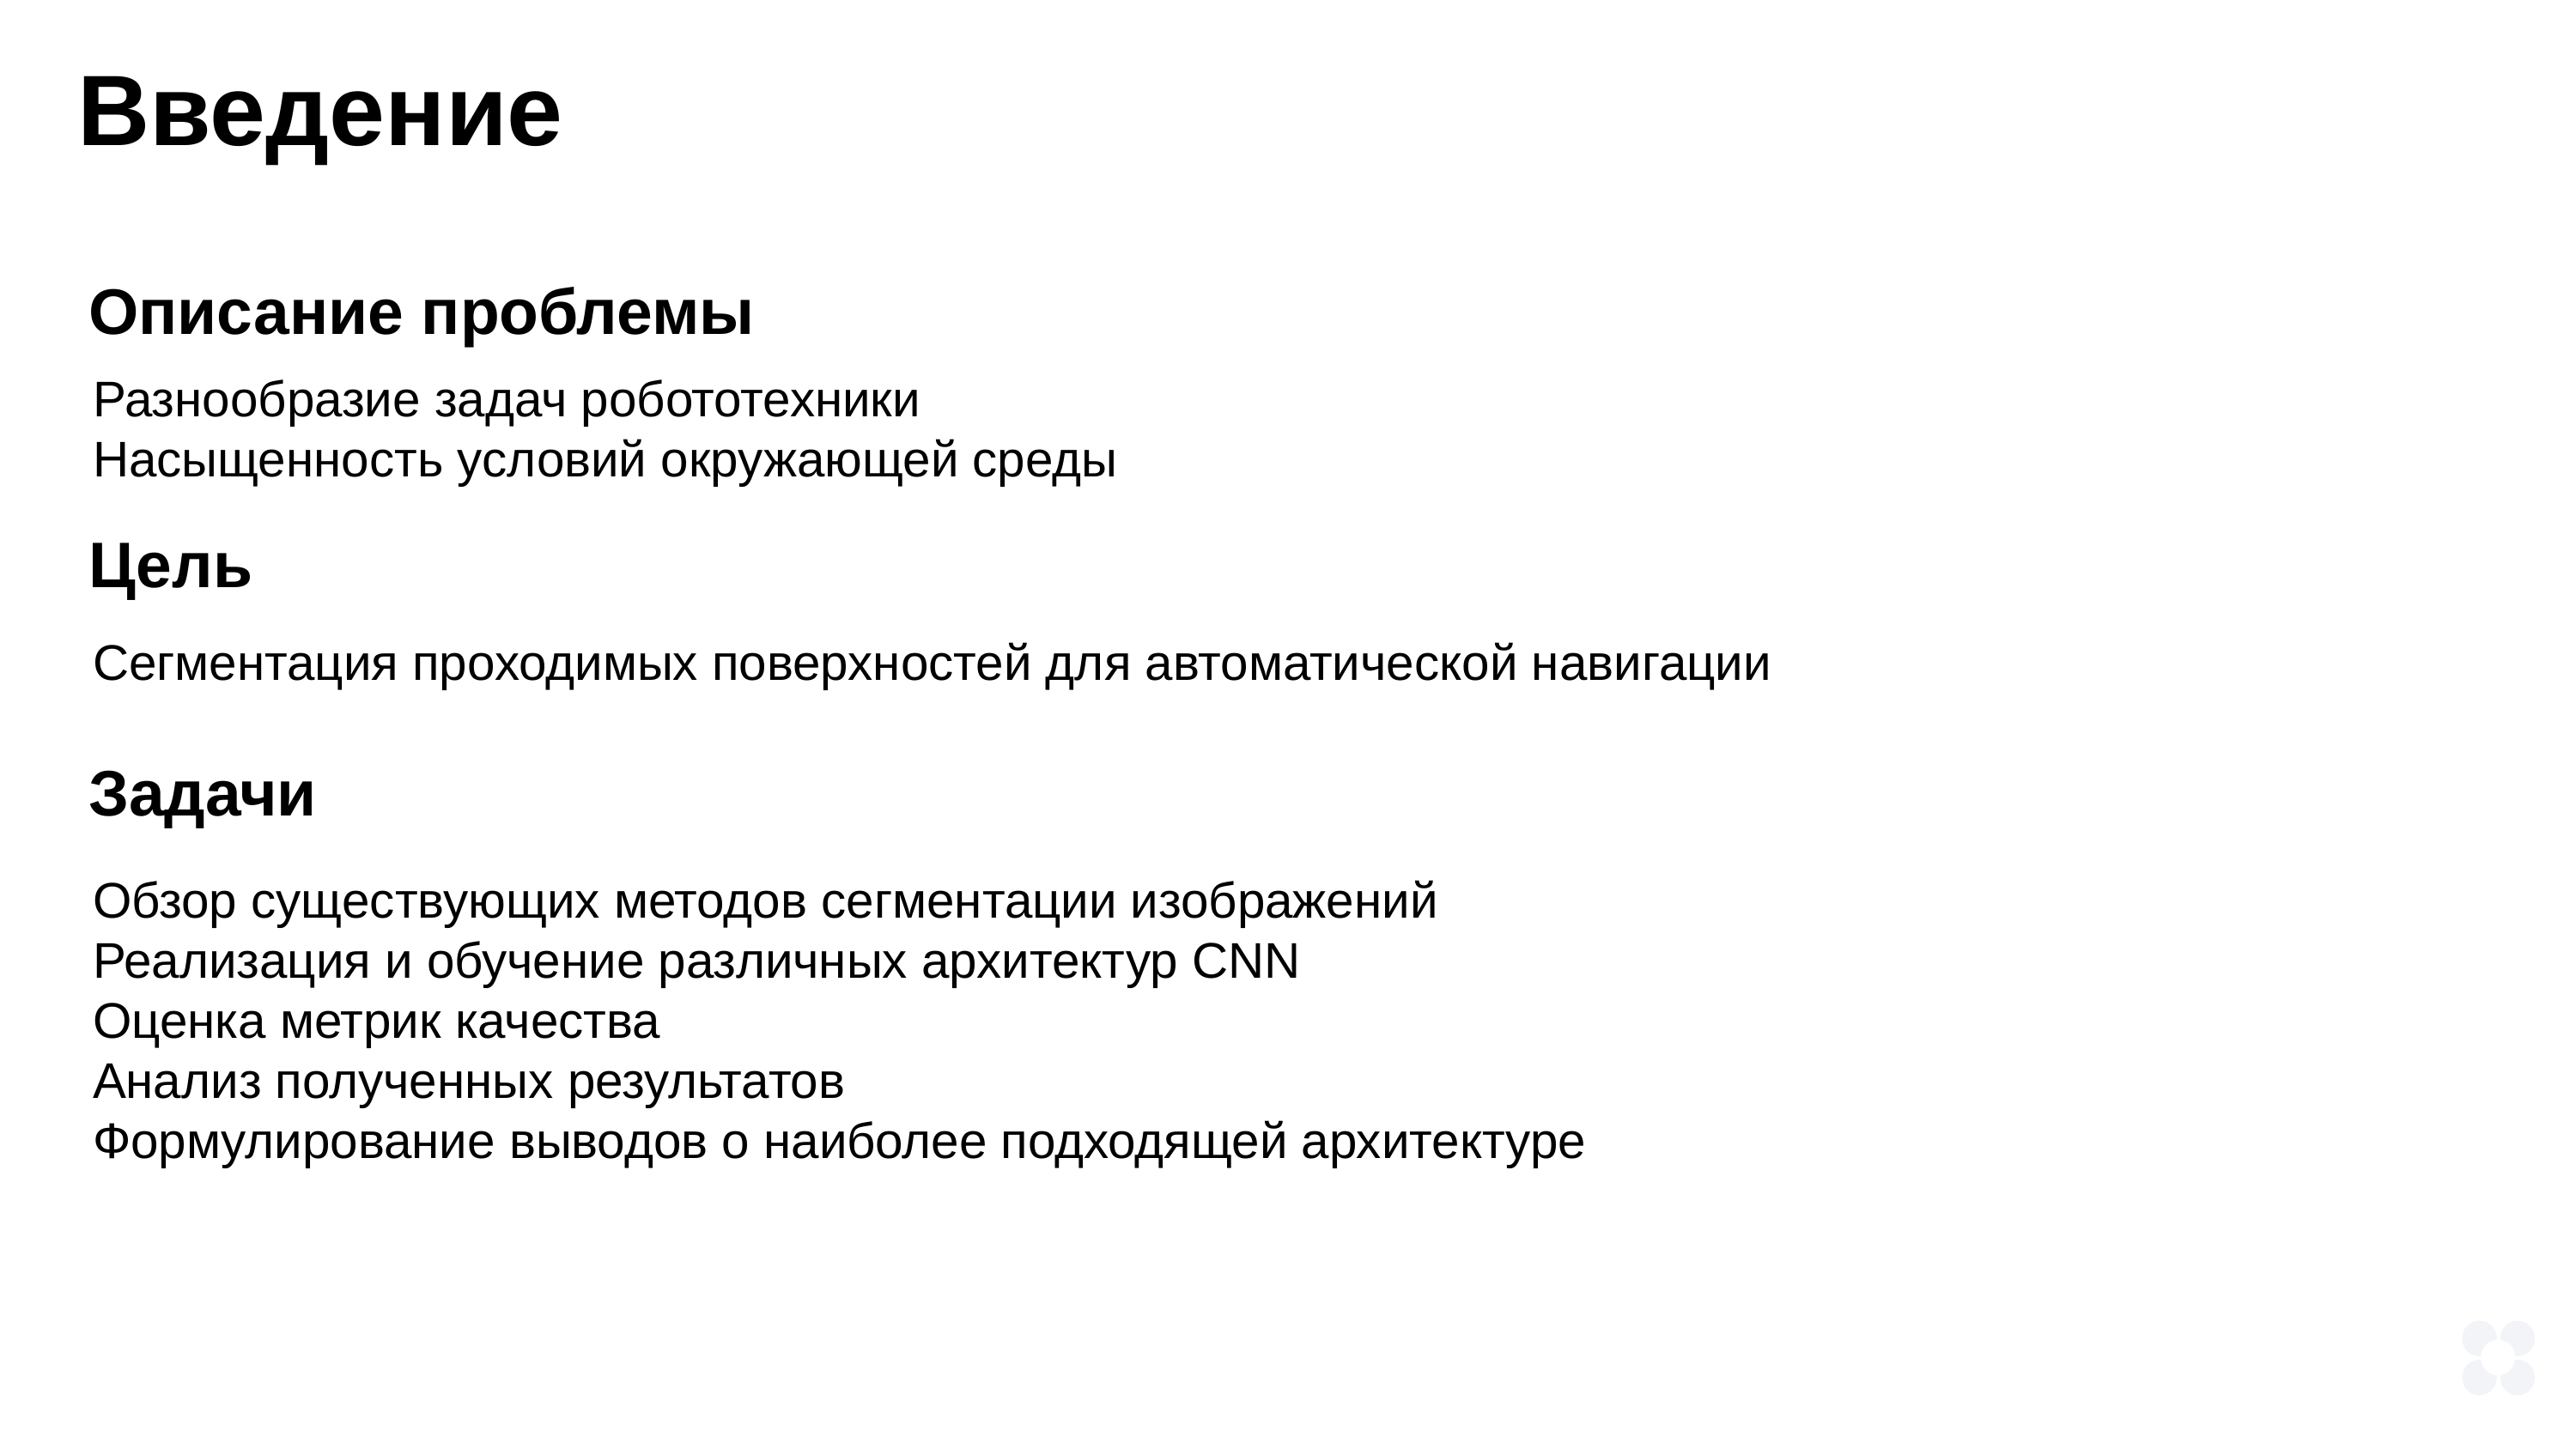

Введение
Описание проблемы
Разнообразие задач робототехники
Насыщенность условий окружающей среды

Цель
Сегментация проходимых поверхностей для автоматической навигации
Задачи
Обзор существующих методов сегментации изображений
Реализация и обучение различных архитектур CNN
Оценка метрик качества
Анализ полученных результатов
Формулирование выводов о наиболее подходящей архитектуре